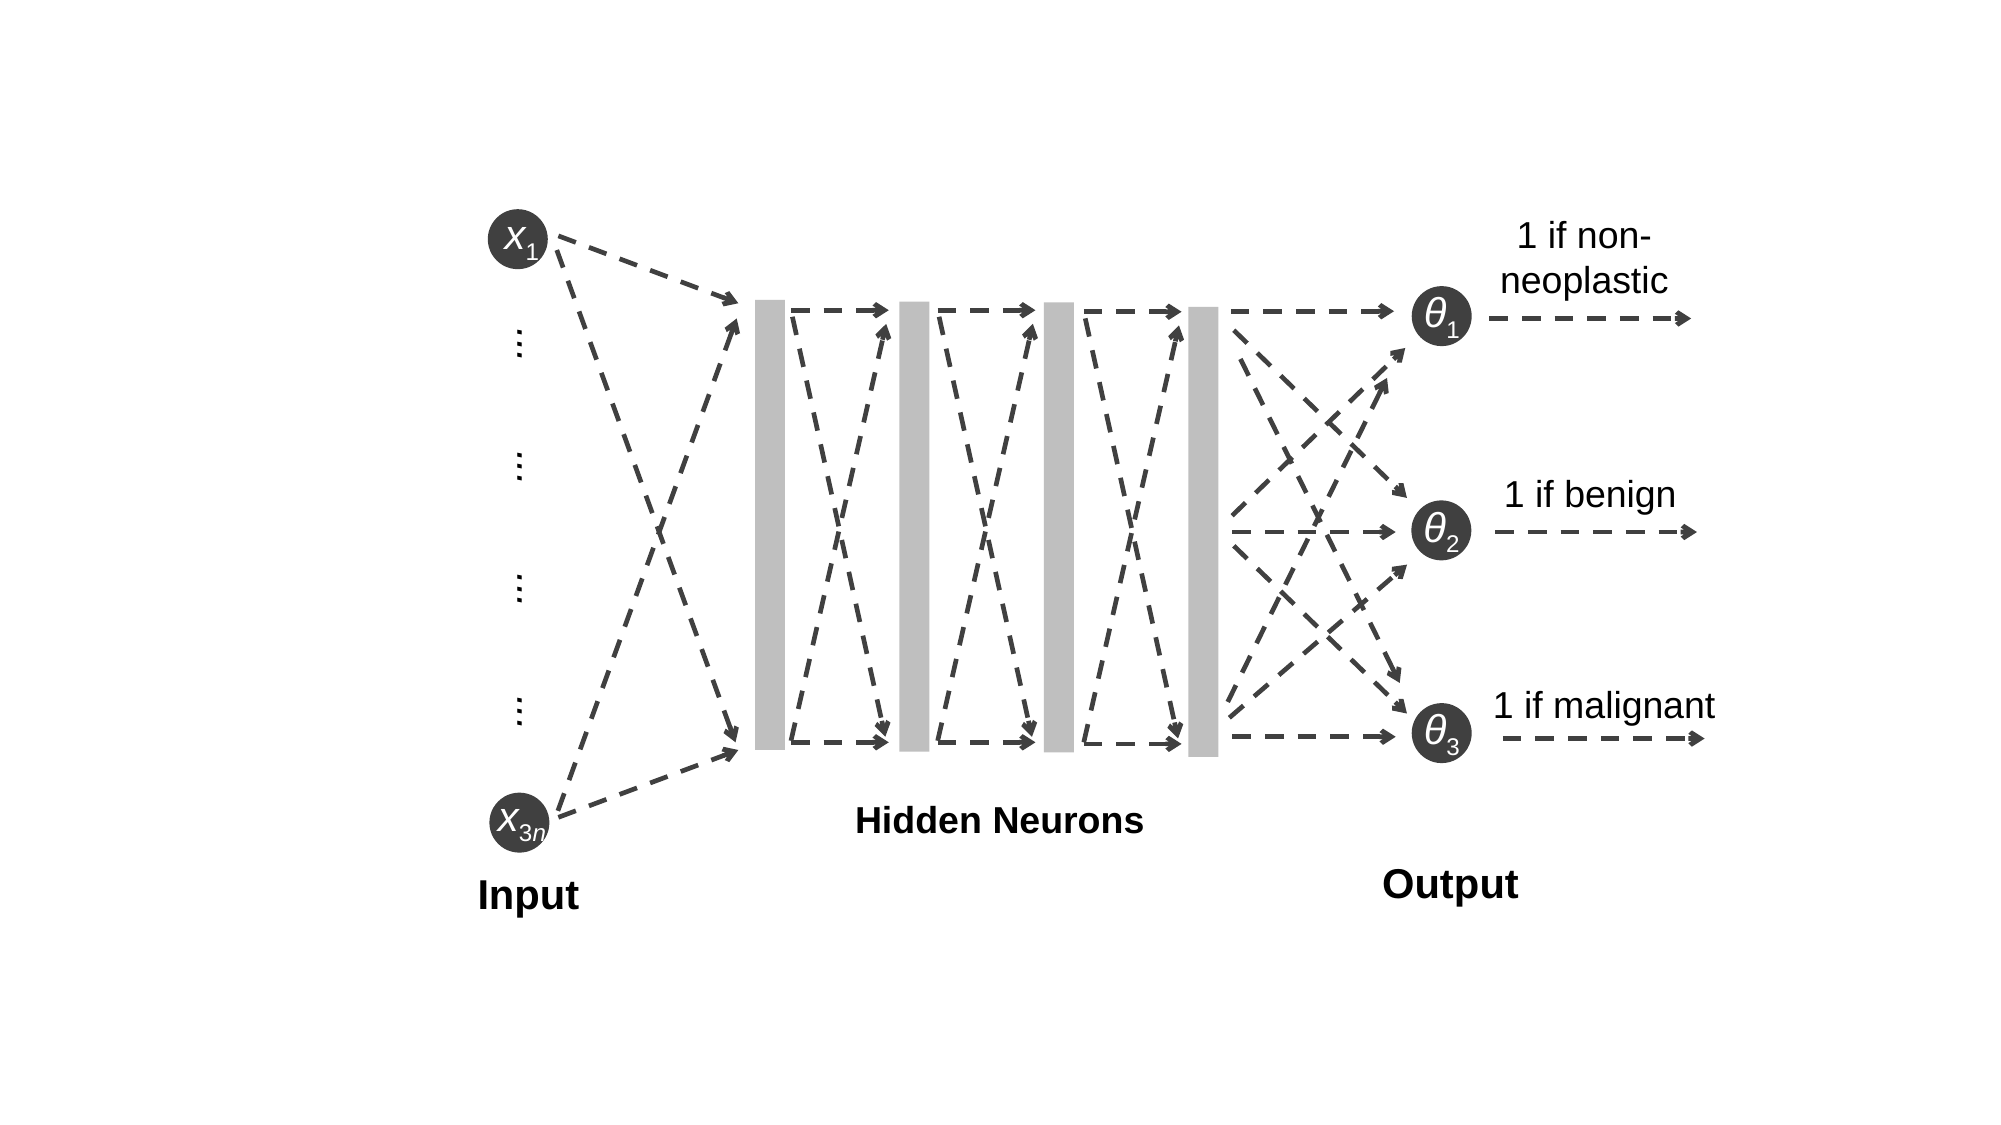

x1
1 if non-neoplastic

θ1

...
...
1 if benign
θ2

...
1 if malignant
...
θ3

x3n
Hidden Neurons

Output
Input